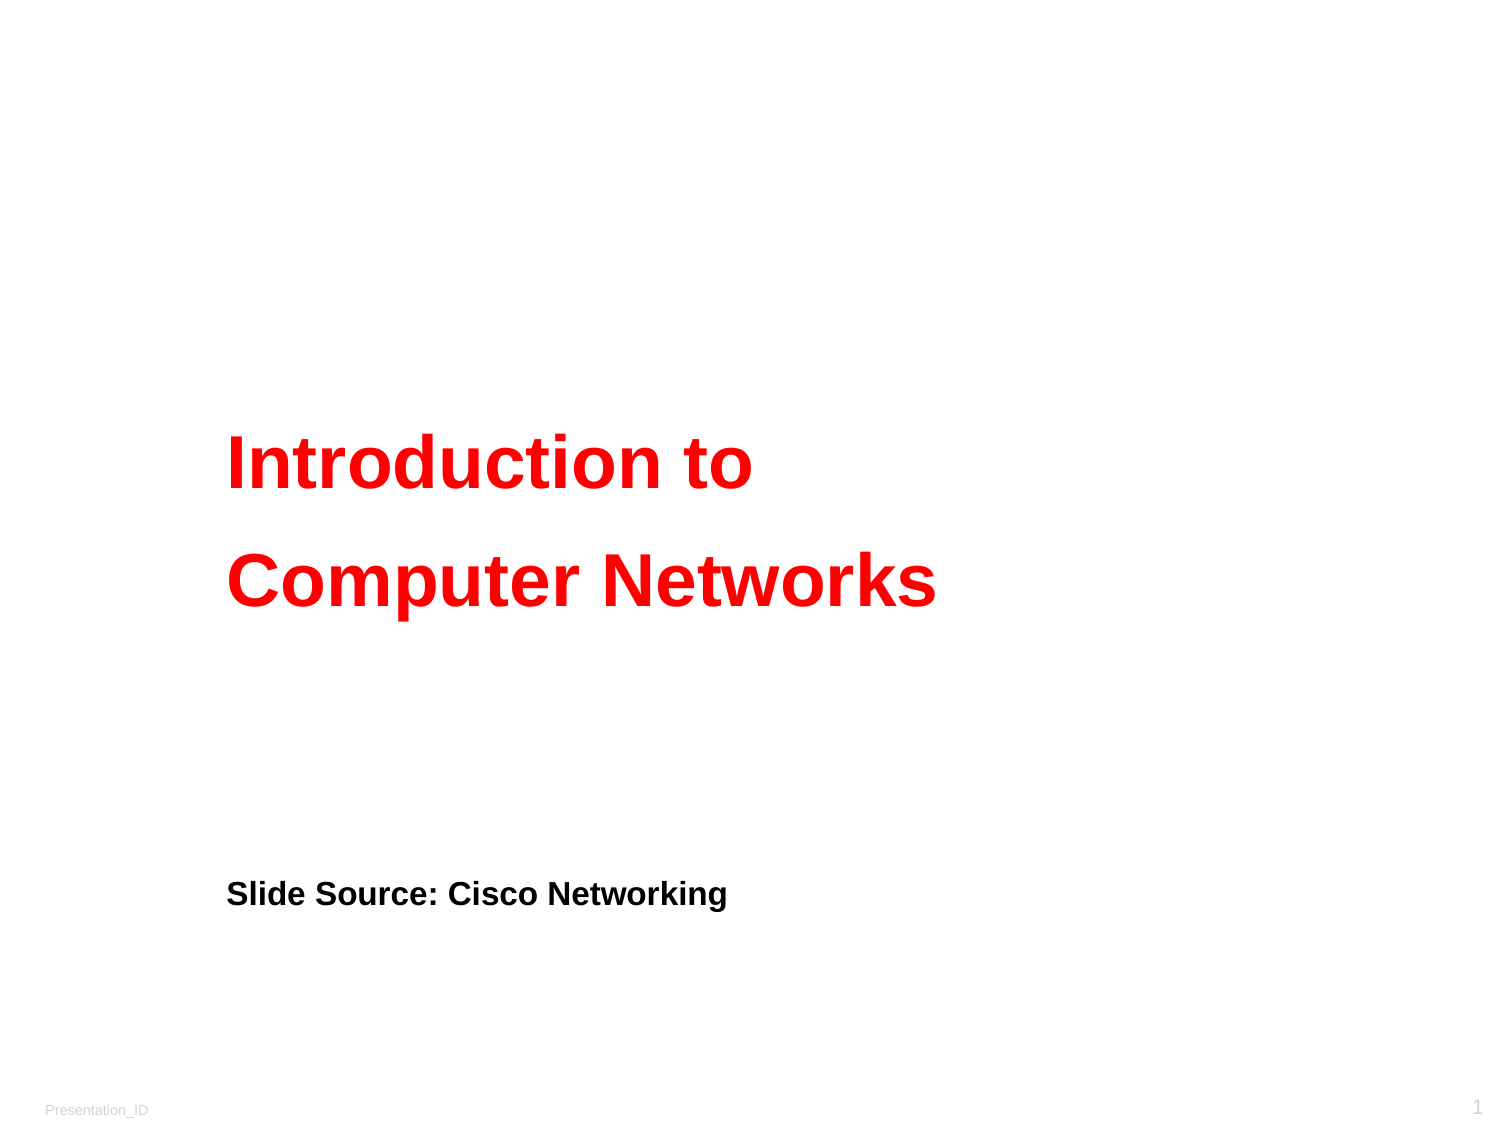

# Network
Introduction to
Computer Networks

Slide Source: Cisco Networking